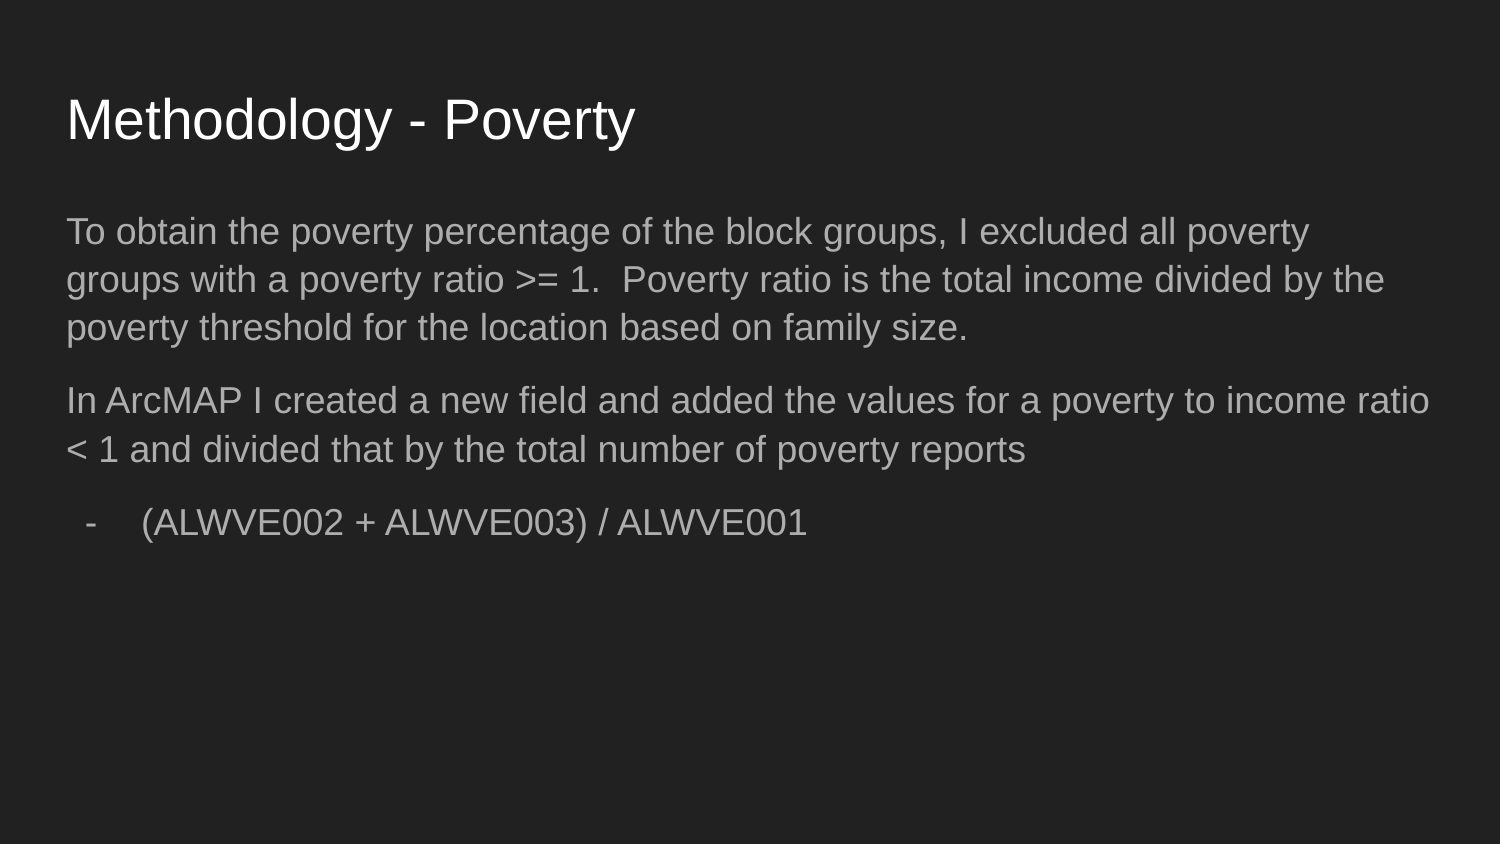

# Methodology - Poverty
To obtain the poverty percentage of the block groups, I excluded all poverty groups with a poverty ratio >= 1.  Poverty ratio is the total income divided by the poverty threshold for the location based on family size.
In ArcMAP I created a new field and added the values for a poverty to income ratio < 1 and divided that by the total number of poverty reports
(ALWVE002 + ALWVE003) / ALWVE001